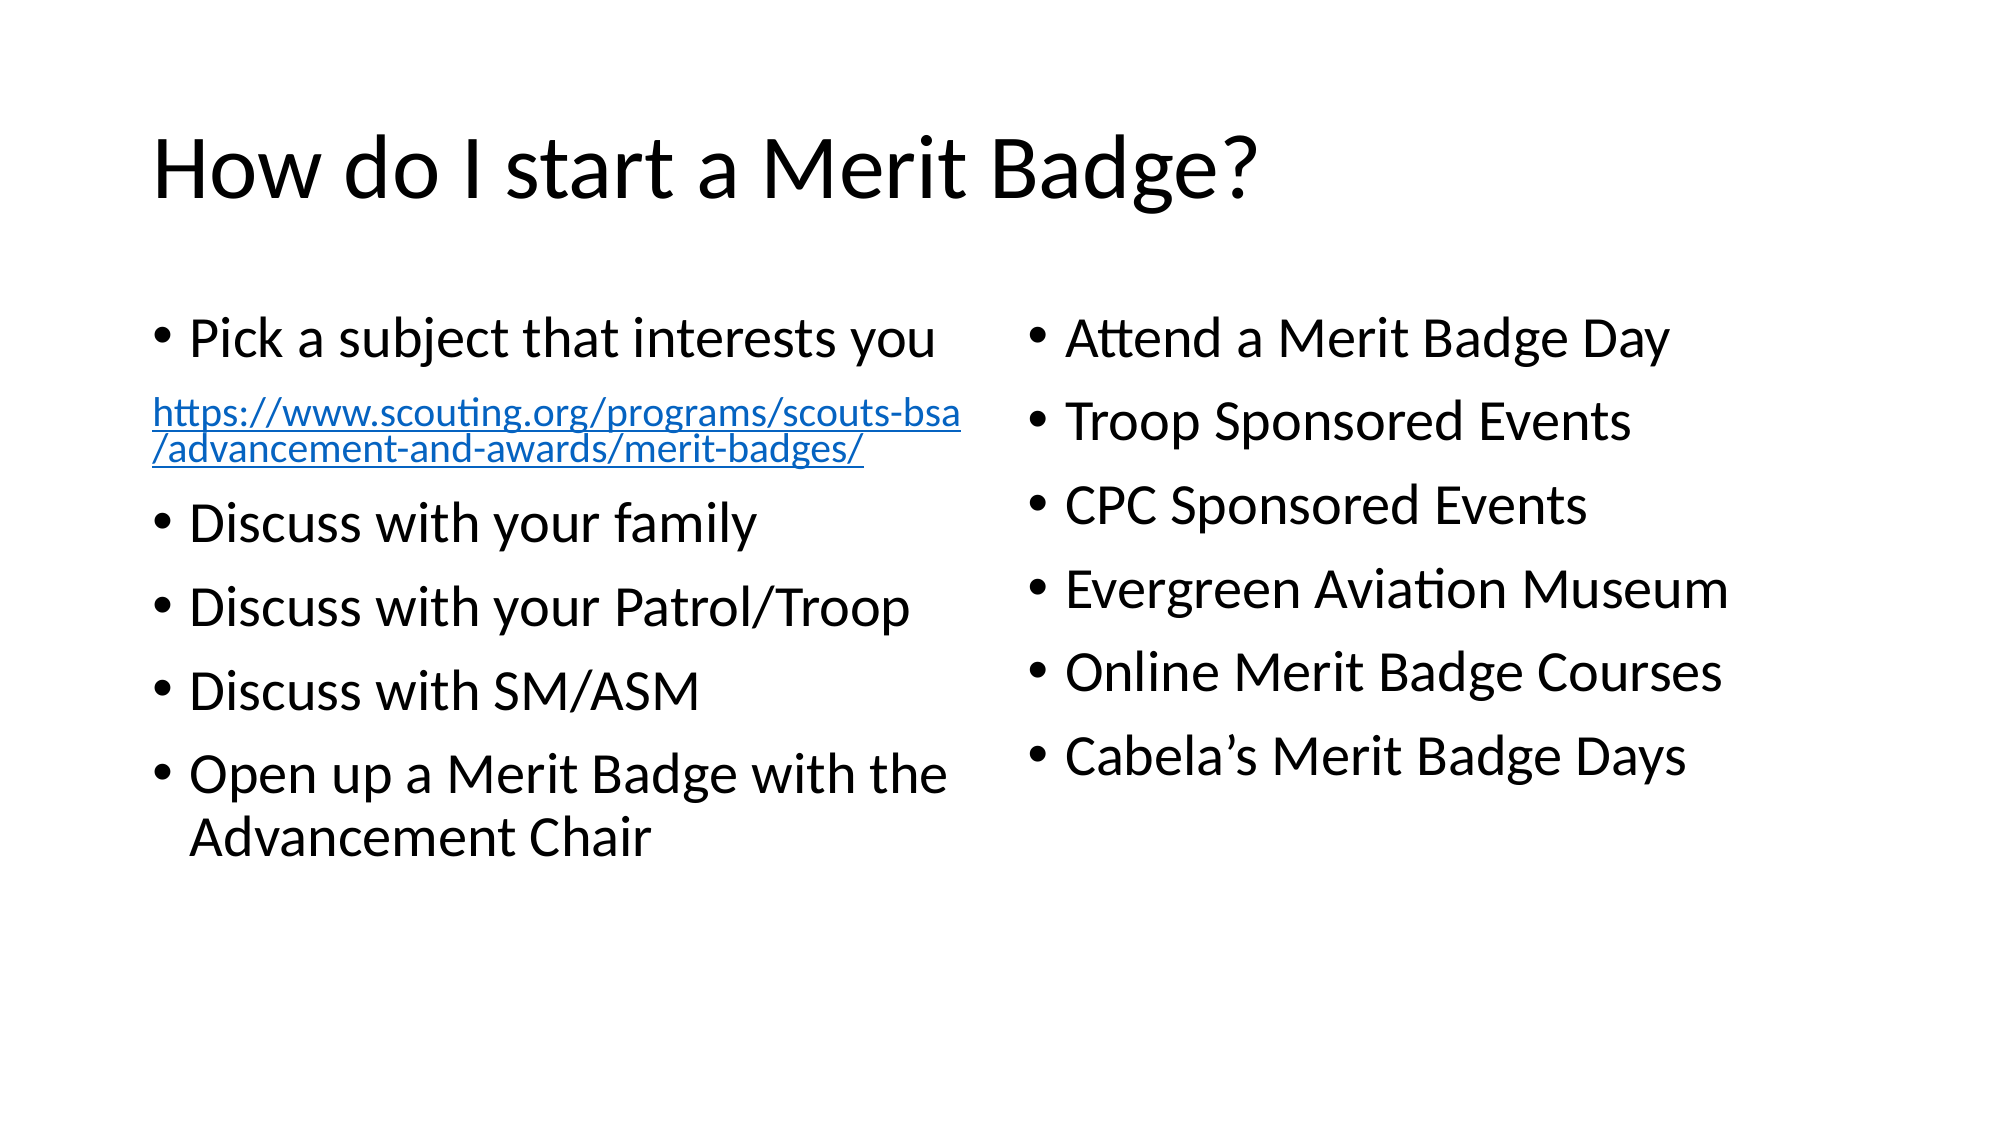

# How do I start a Merit Badge?
Pick a subject that interests you
https://www.scouting.org/programs/scouts-bsa/advancement-and-awards/merit-badges/
Discuss with your family
Discuss with your Patrol/Troop
Discuss with SM/ASM
Open up a Merit Badge with the Advancement Chair
Attend a Merit Badge Day
Troop Sponsored Events
CPC Sponsored Events
Evergreen Aviation Museum
Online Merit Badge Courses
Cabela’s Merit Badge Days